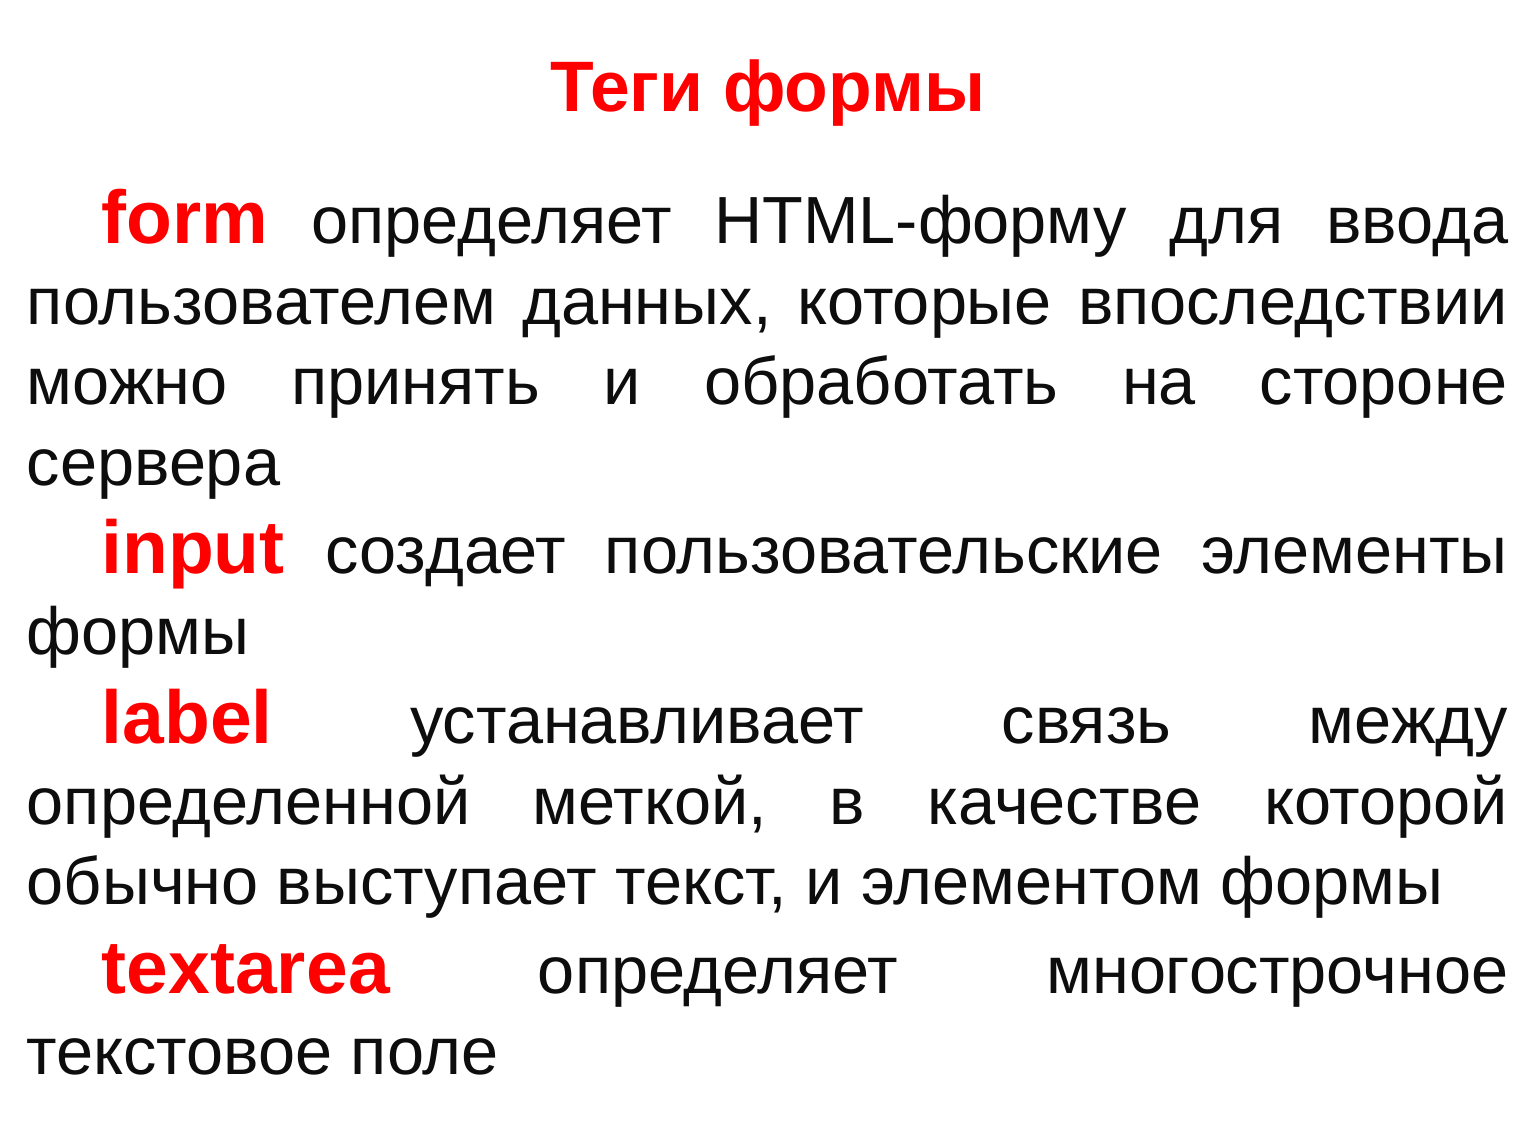

# Теги формы
form определяет HTML-форму для ввода пользователем данных, которые впоследствии можно принять и обработать на стороне сервера
input создает пользовательские элементы формы
label устанавливает связь между определенной меткой, в качестве которой обычно выступает текст, и элементом формы
textarea определяет многострочное текстовое поле